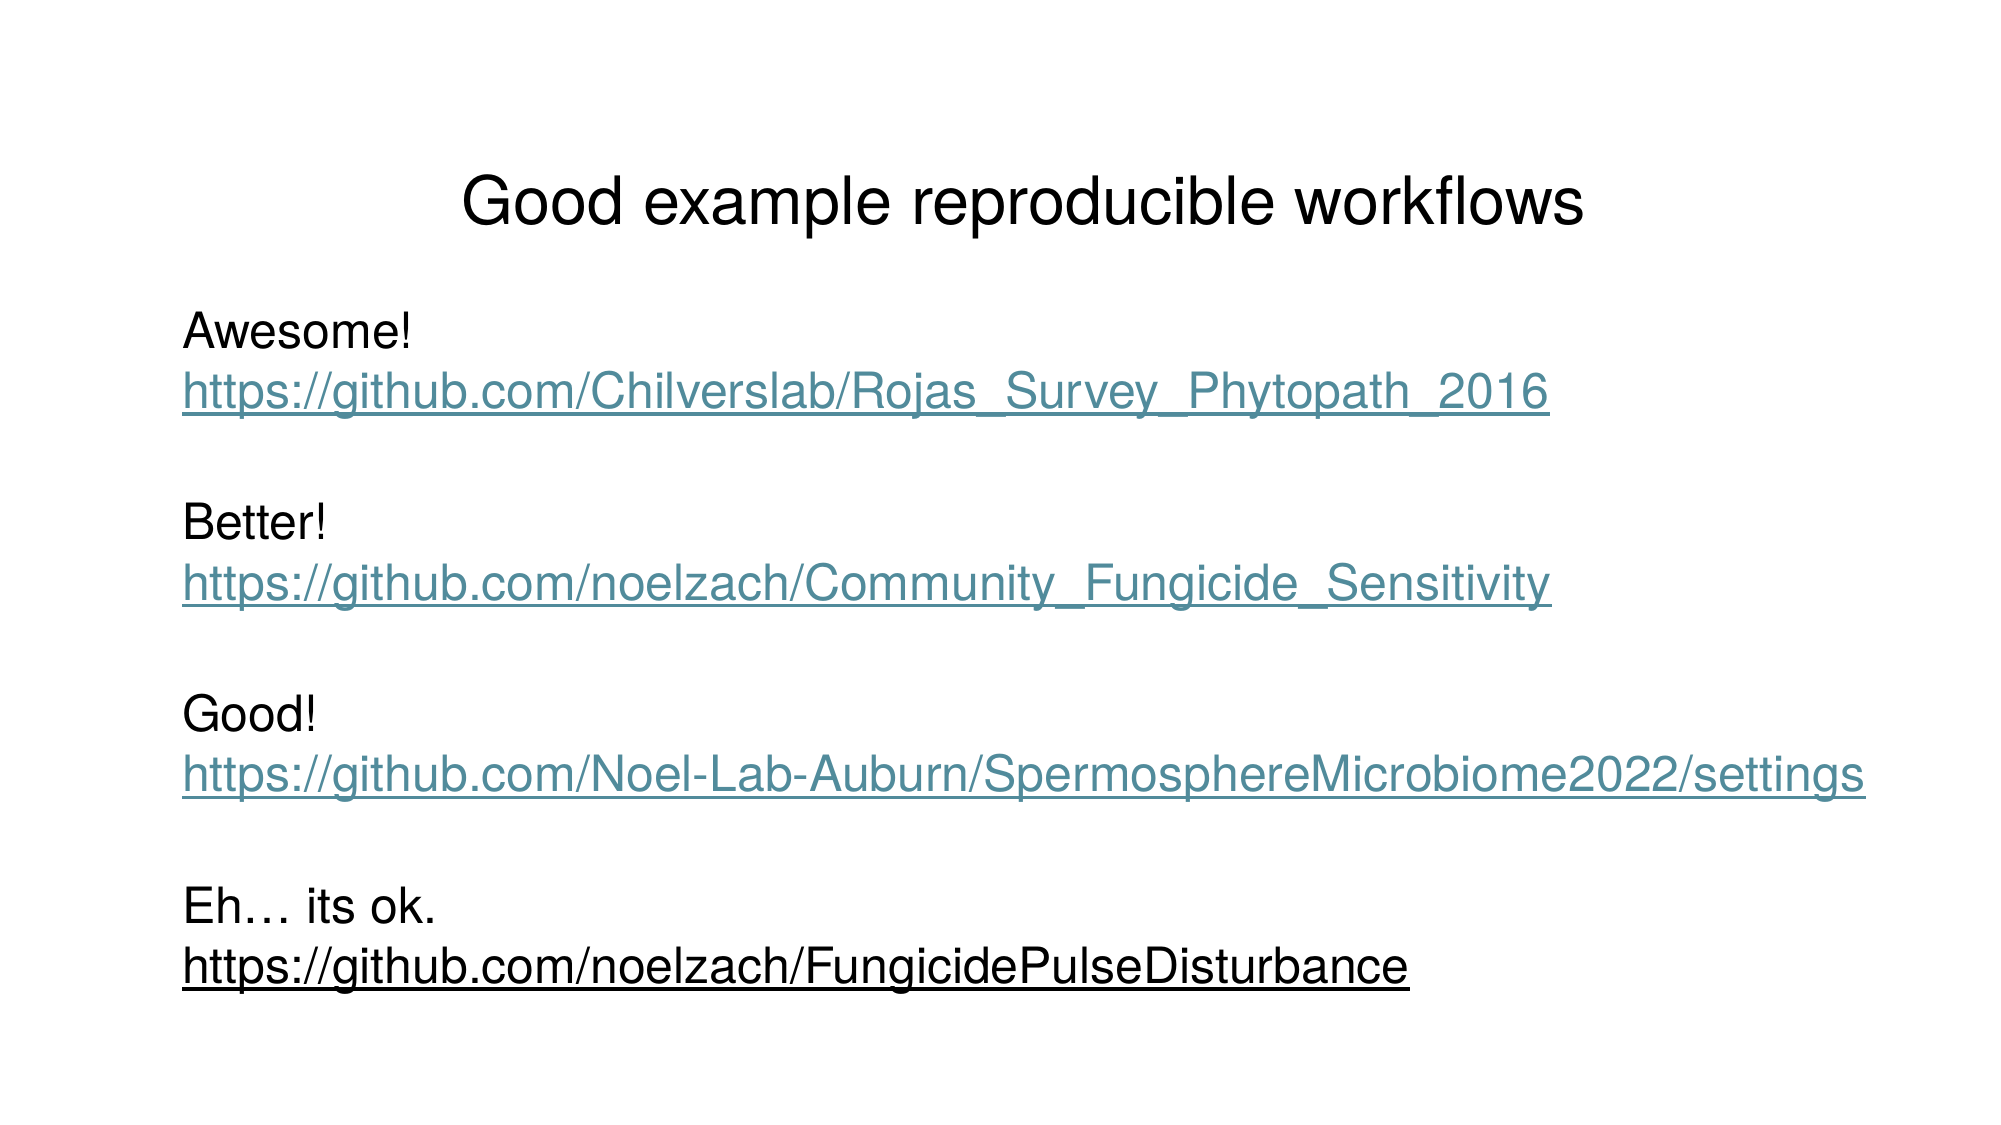

Good example reproducible workflows

Awesome!
https://github.com/Chilverslab/Rojas_Survey_Phytopath_2016

Better!
https://github.com/noelzach/Community_Fungicide_Sensitivity

Good!
https://github.com/Noel-Lab-Auburn/SpermosphereMicrobiome2022/settings

Eh… its ok.
https://github.com/noelzach/FungicidePulseDisturbance